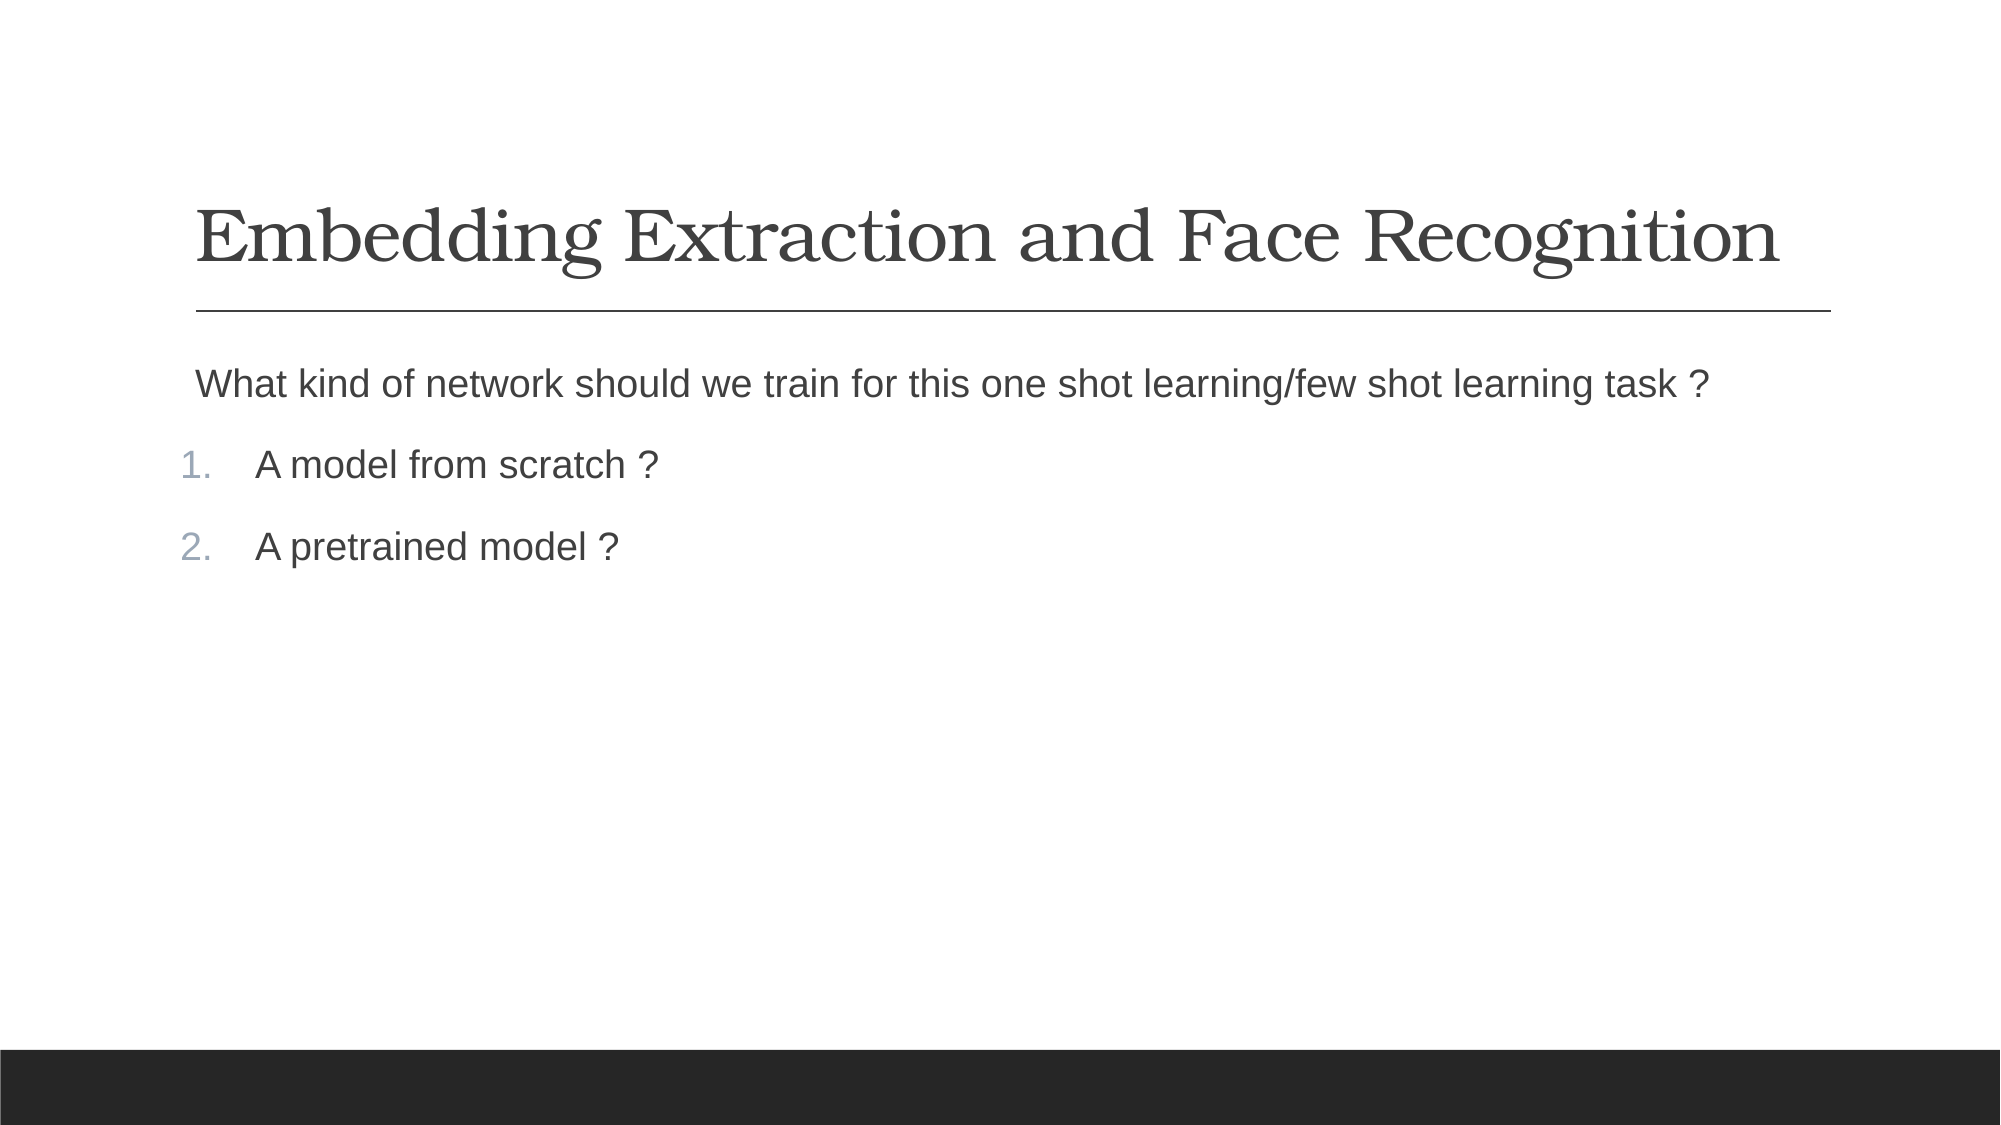

# Embedding Extraction and Face Recognition
What kind of network should we train for this one shot learning/few shot learning task ?
A model from scratch ?
A pretrained model ?